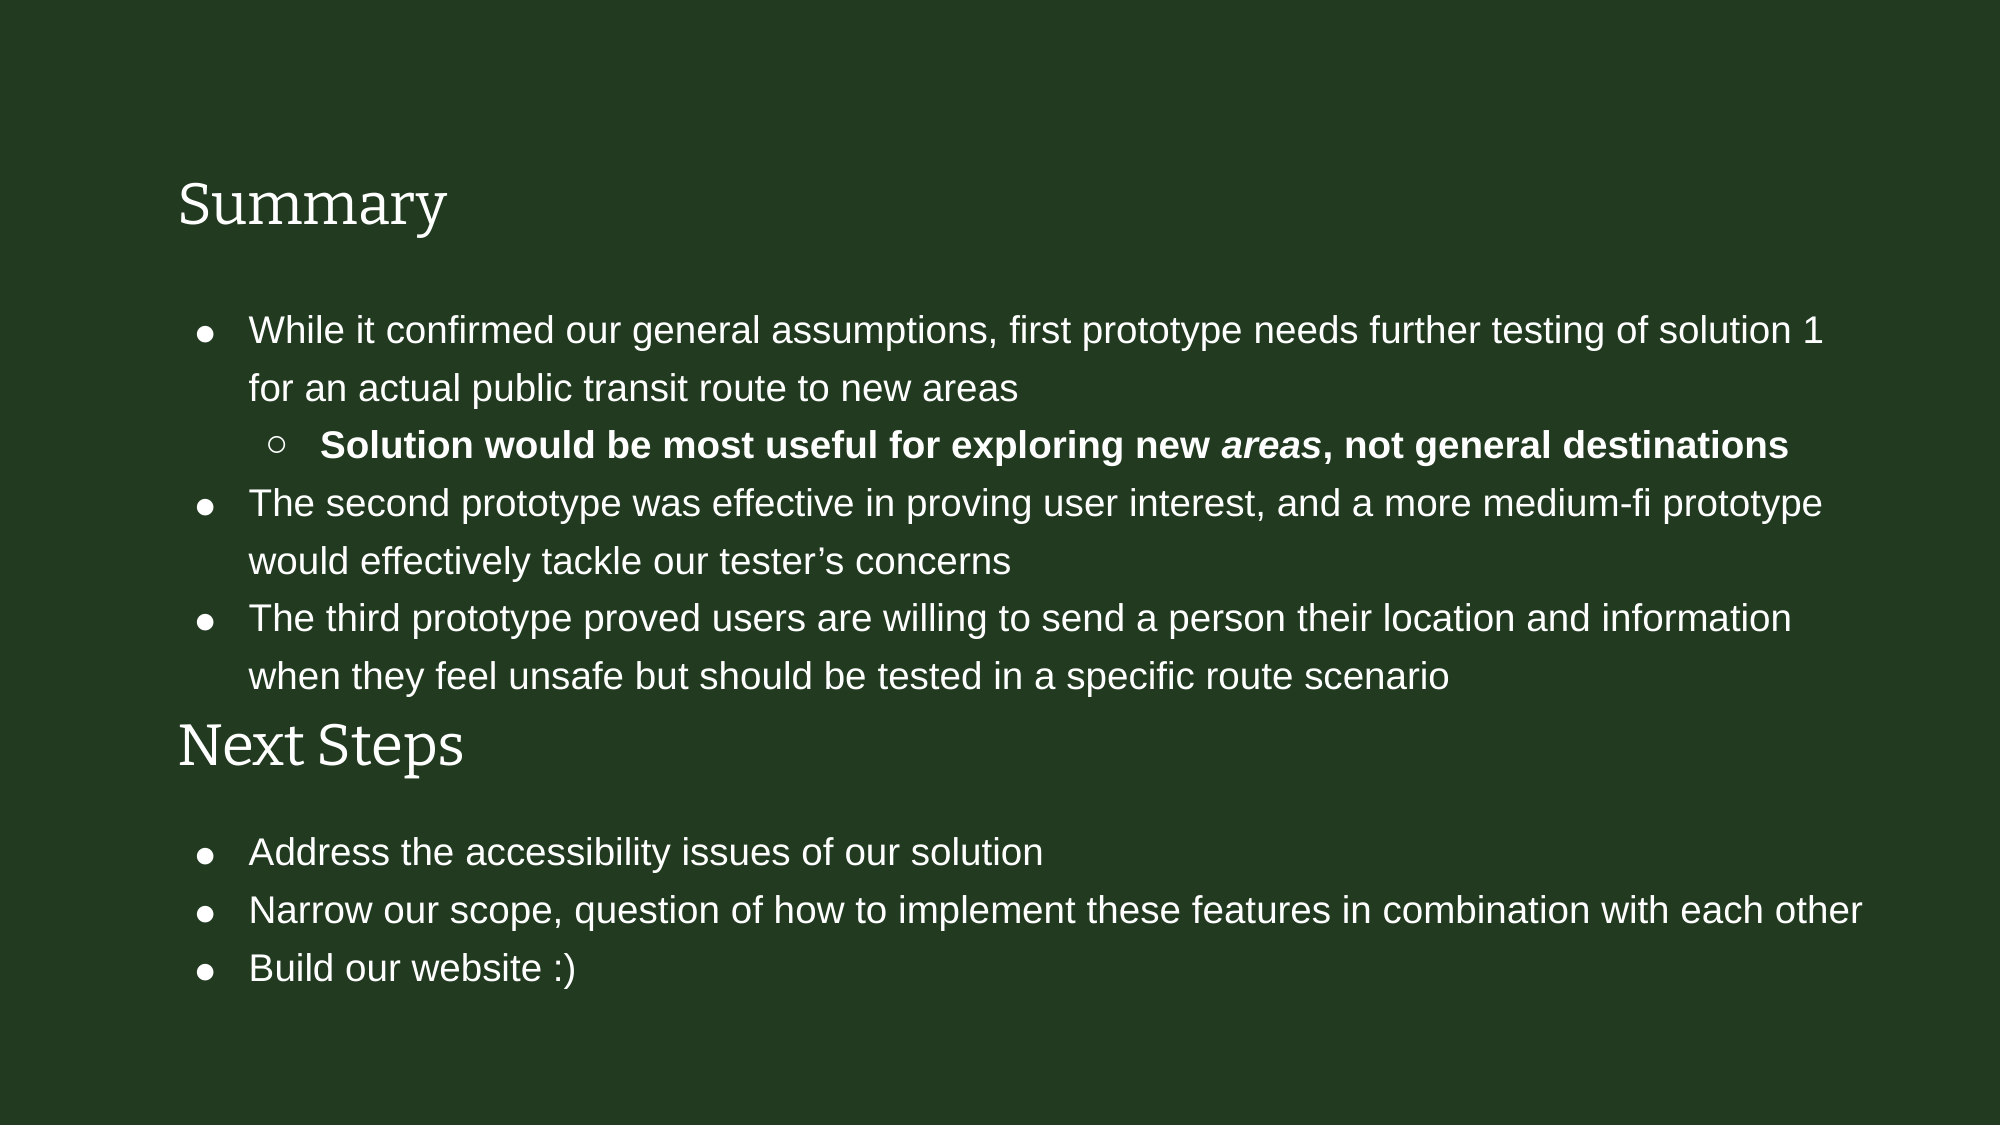

# Summary
While it confirmed our general assumptions, first prototype needs further testing of solution 1 for an actual public transit route to new areas
Solution would be most useful for exploring new areas, not general destinations
The second prototype was effective in proving user interest, and a more medium-fi prototype would effectively tackle our tester’s concerns
The third prototype proved users are willing to send a person their location and information when they feel unsafe but should be tested in a specific route scenario

Address the accessibility issues of our solution
Narrow our scope, question of how to implement these features in combination with each other
Build our website :)
Next Steps